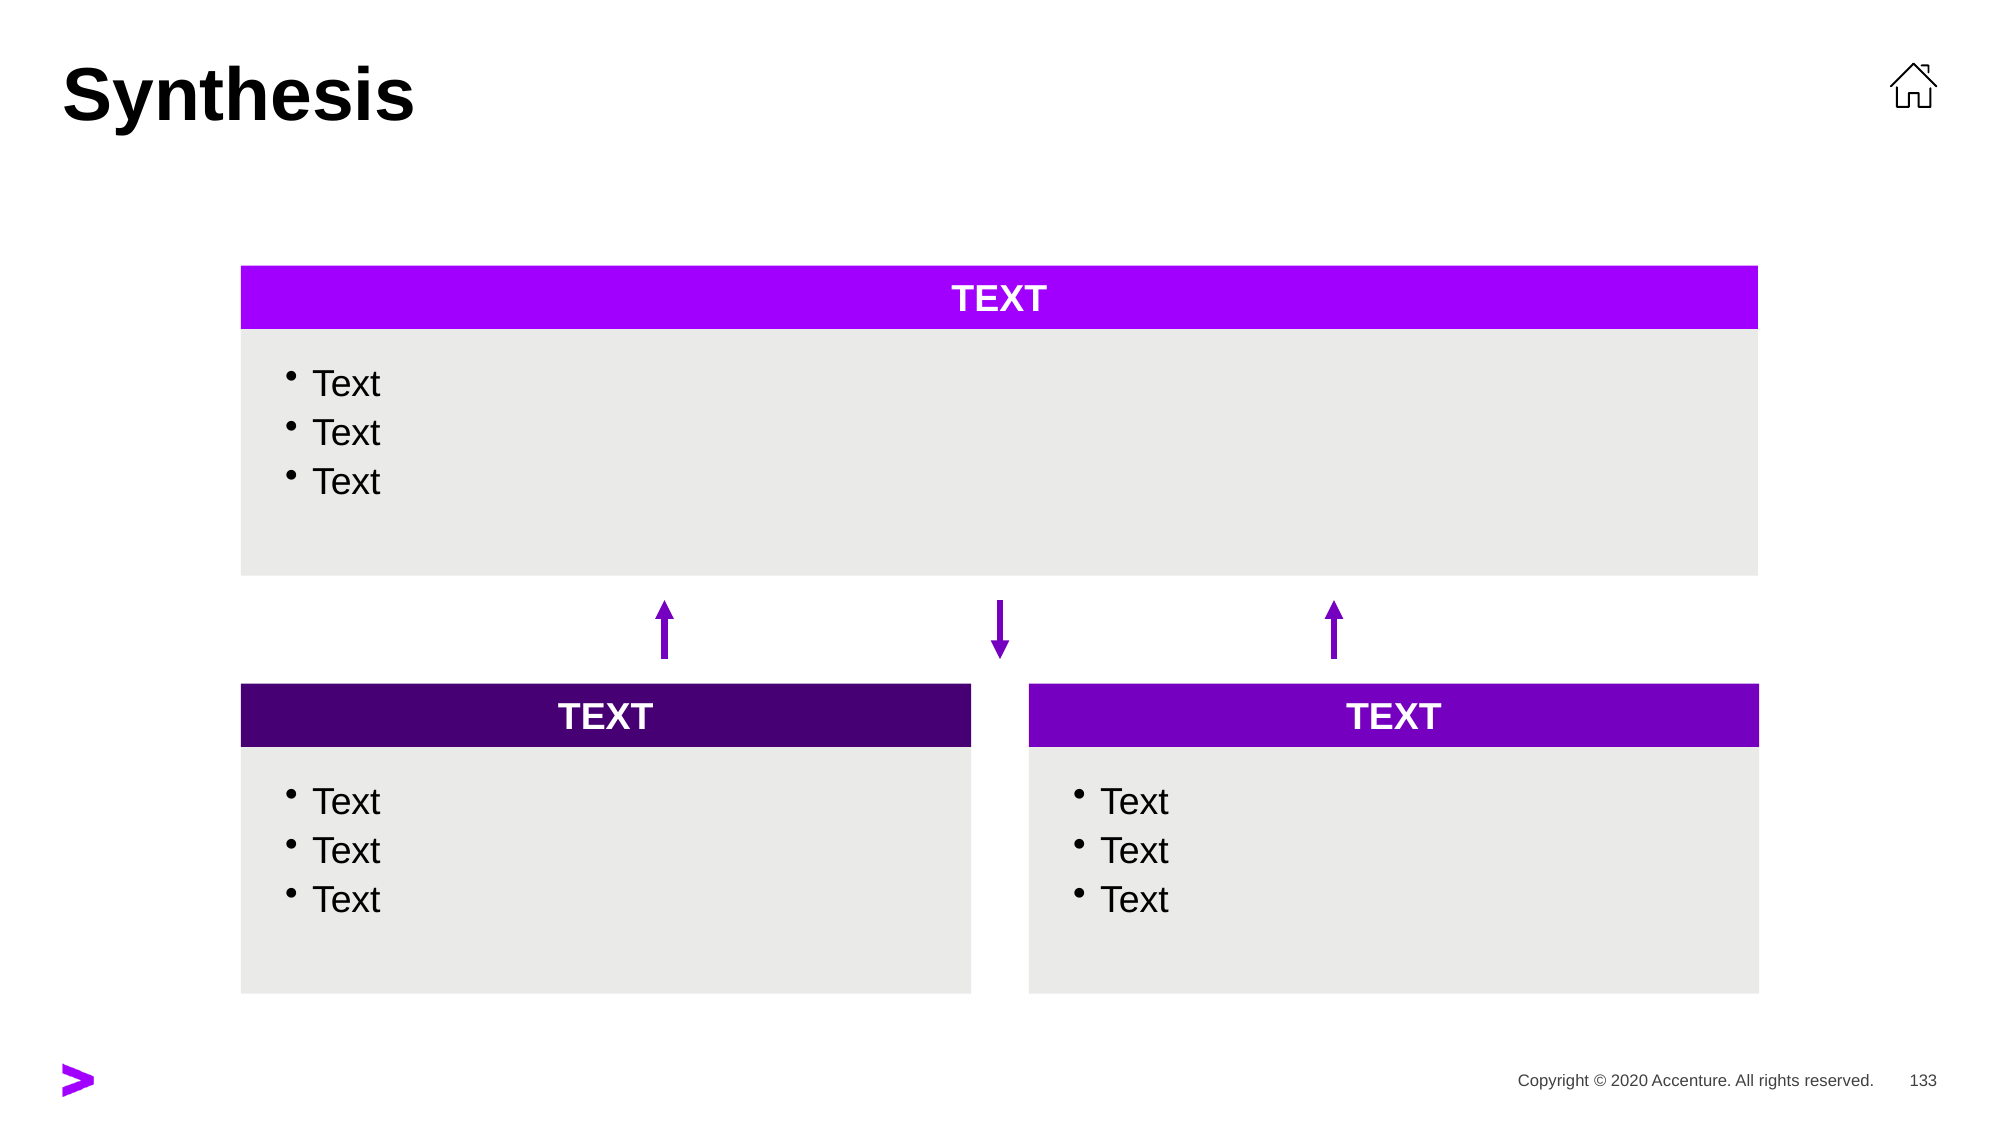

# Synthesis

Text
Text
Text
Text
Text
Text
Text
Text
Text
Text
Text
Text